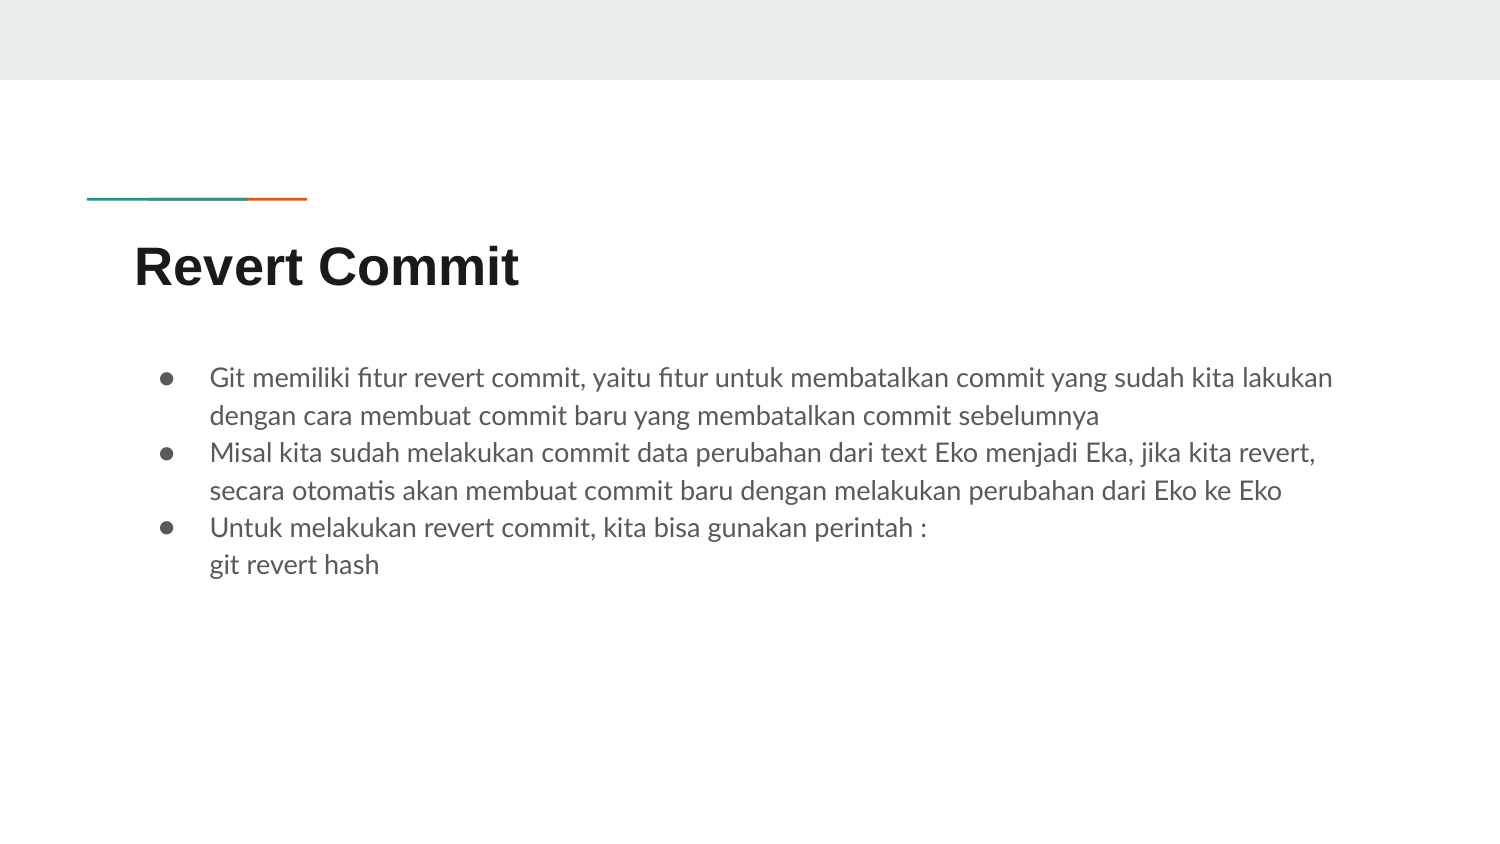

# Revert Commit
Git memiliki fitur revert commit, yaitu fitur untuk membatalkan commit yang sudah kita lakukan dengan cara membuat commit baru yang membatalkan commit sebelumnya
Misal kita sudah melakukan commit data perubahan dari text Eko menjadi Eka, jika kita revert, secara otomatis akan membuat commit baru dengan melakukan perubahan dari Eko ke Eko
Untuk melakukan revert commit, kita bisa gunakan perintah :
git revert hash